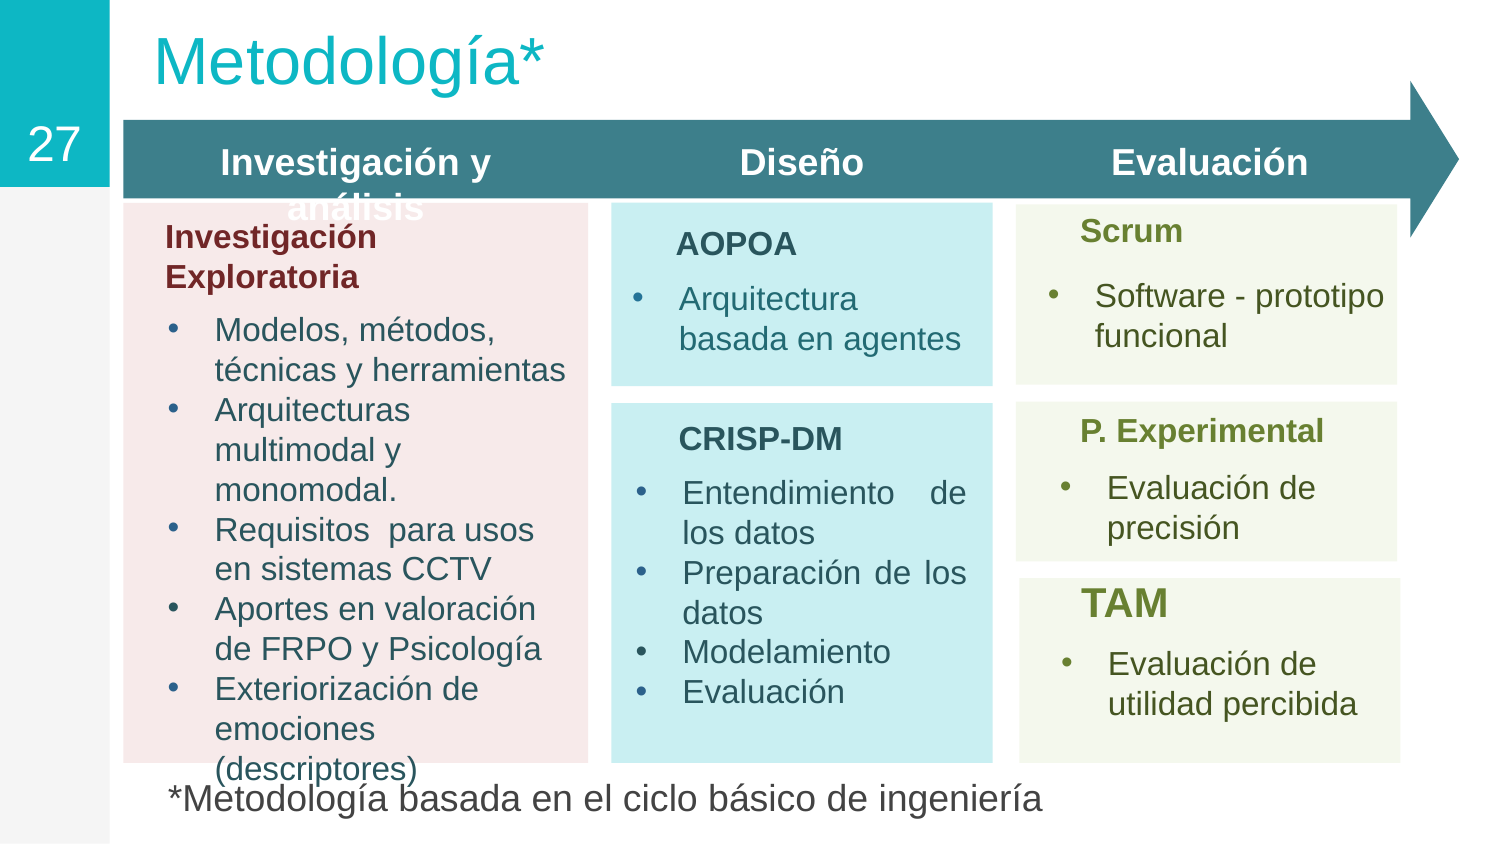

27
Metodología*

Investigación y análisis
Diseño
Evaluación
Scrum

Software - prototipo funcional

Investigación Exploratoria

AOPOA
Arquitectura basada en agentes
Modelos, métodos, técnicas y herramientas
Arquitecturas multimodal y monomodal.
Requisitos  para usos en sistemas CCTV
Aportes en valoración de FRPO y Psicología
Exteriorización de emociones (descriptores)

P. Experimental

Evaluación de precisión

CRISP-DM

Entendimiento de los datos
Preparación de los datos
Modelamiento
Evaluación
TAM

Evaluación de utilidad percibida

*Metodología basada en el ciclo básico de ingeniería